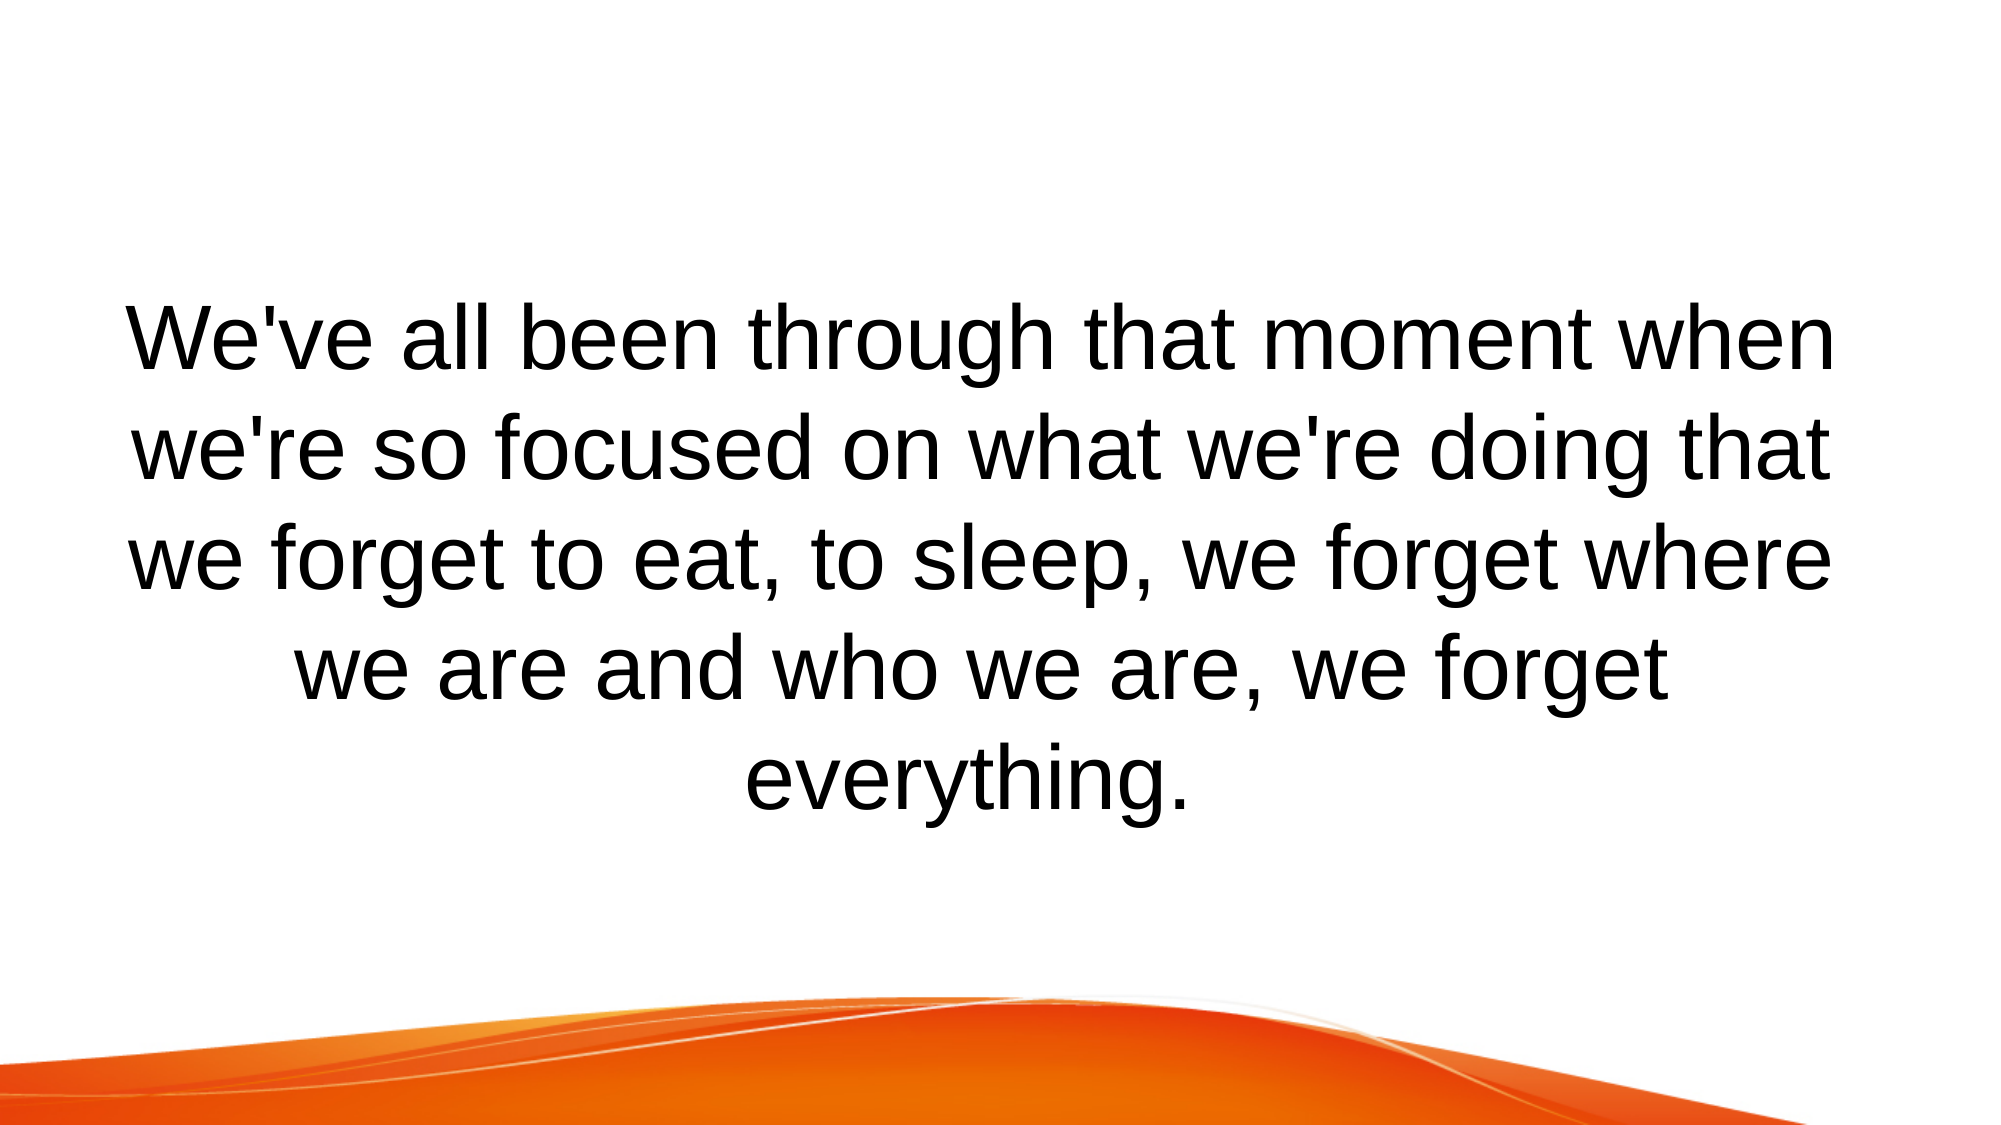

We've all been through that moment when we're so focused on what we're doing that we forget to eat, to sleep, we forget where we are and who we are, we forget everything.